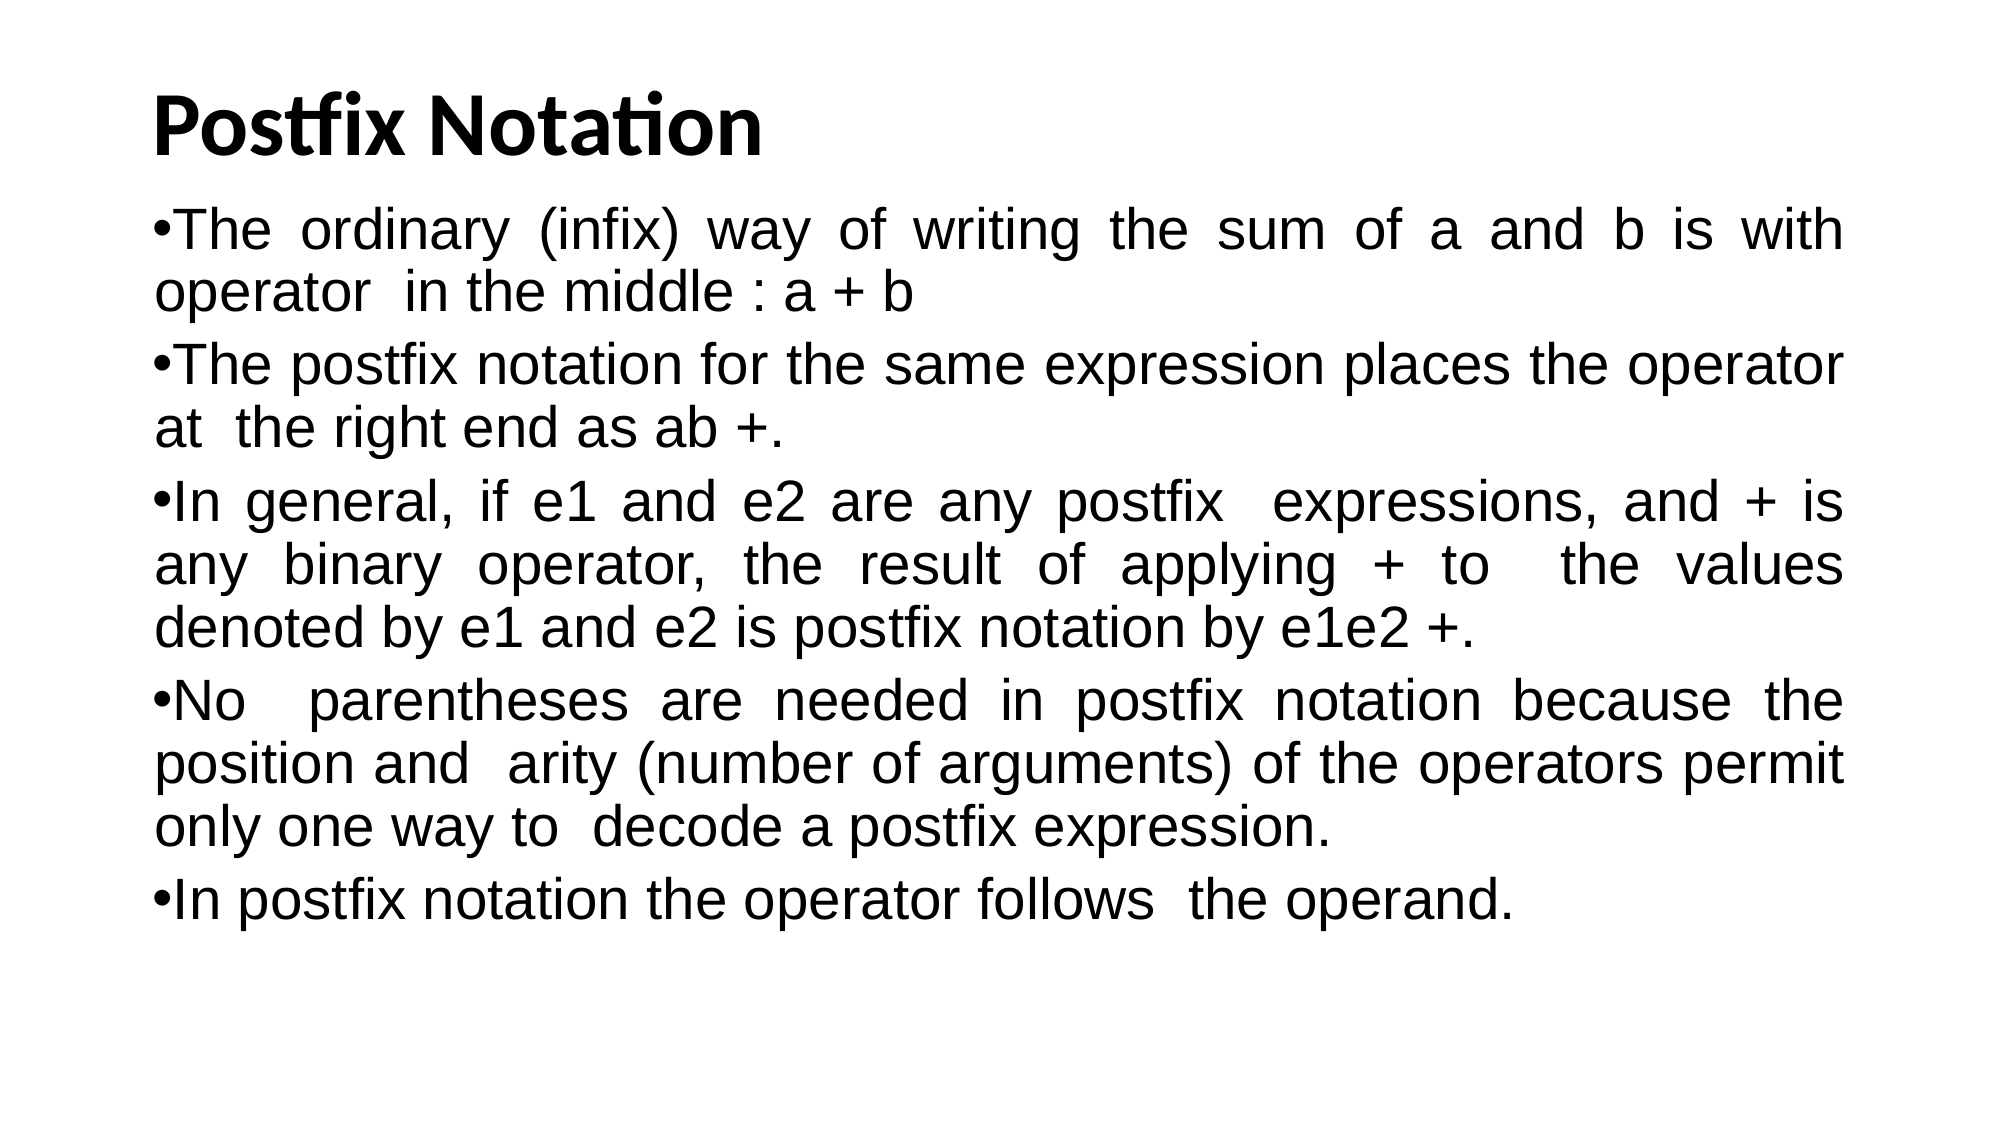

# Postfix Notation
The ordinary (infix) way of writing the sum of a and b is with operator  in the middle : a + b
The postfix notation for the same expression places the operator at  the right end as ab +.
In general, if e1 and e2 are any postfix  expressions, and + is any binary operator, the result of applying + to  the values denoted by e1 and e2 is postfix notation by e1e2 +.
No  parentheses are needed in postfix notation because the position and  arity (number of arguments) of the operators permit only one way to  decode a postfix expression.
In postfix notation the operator follows  the operand.